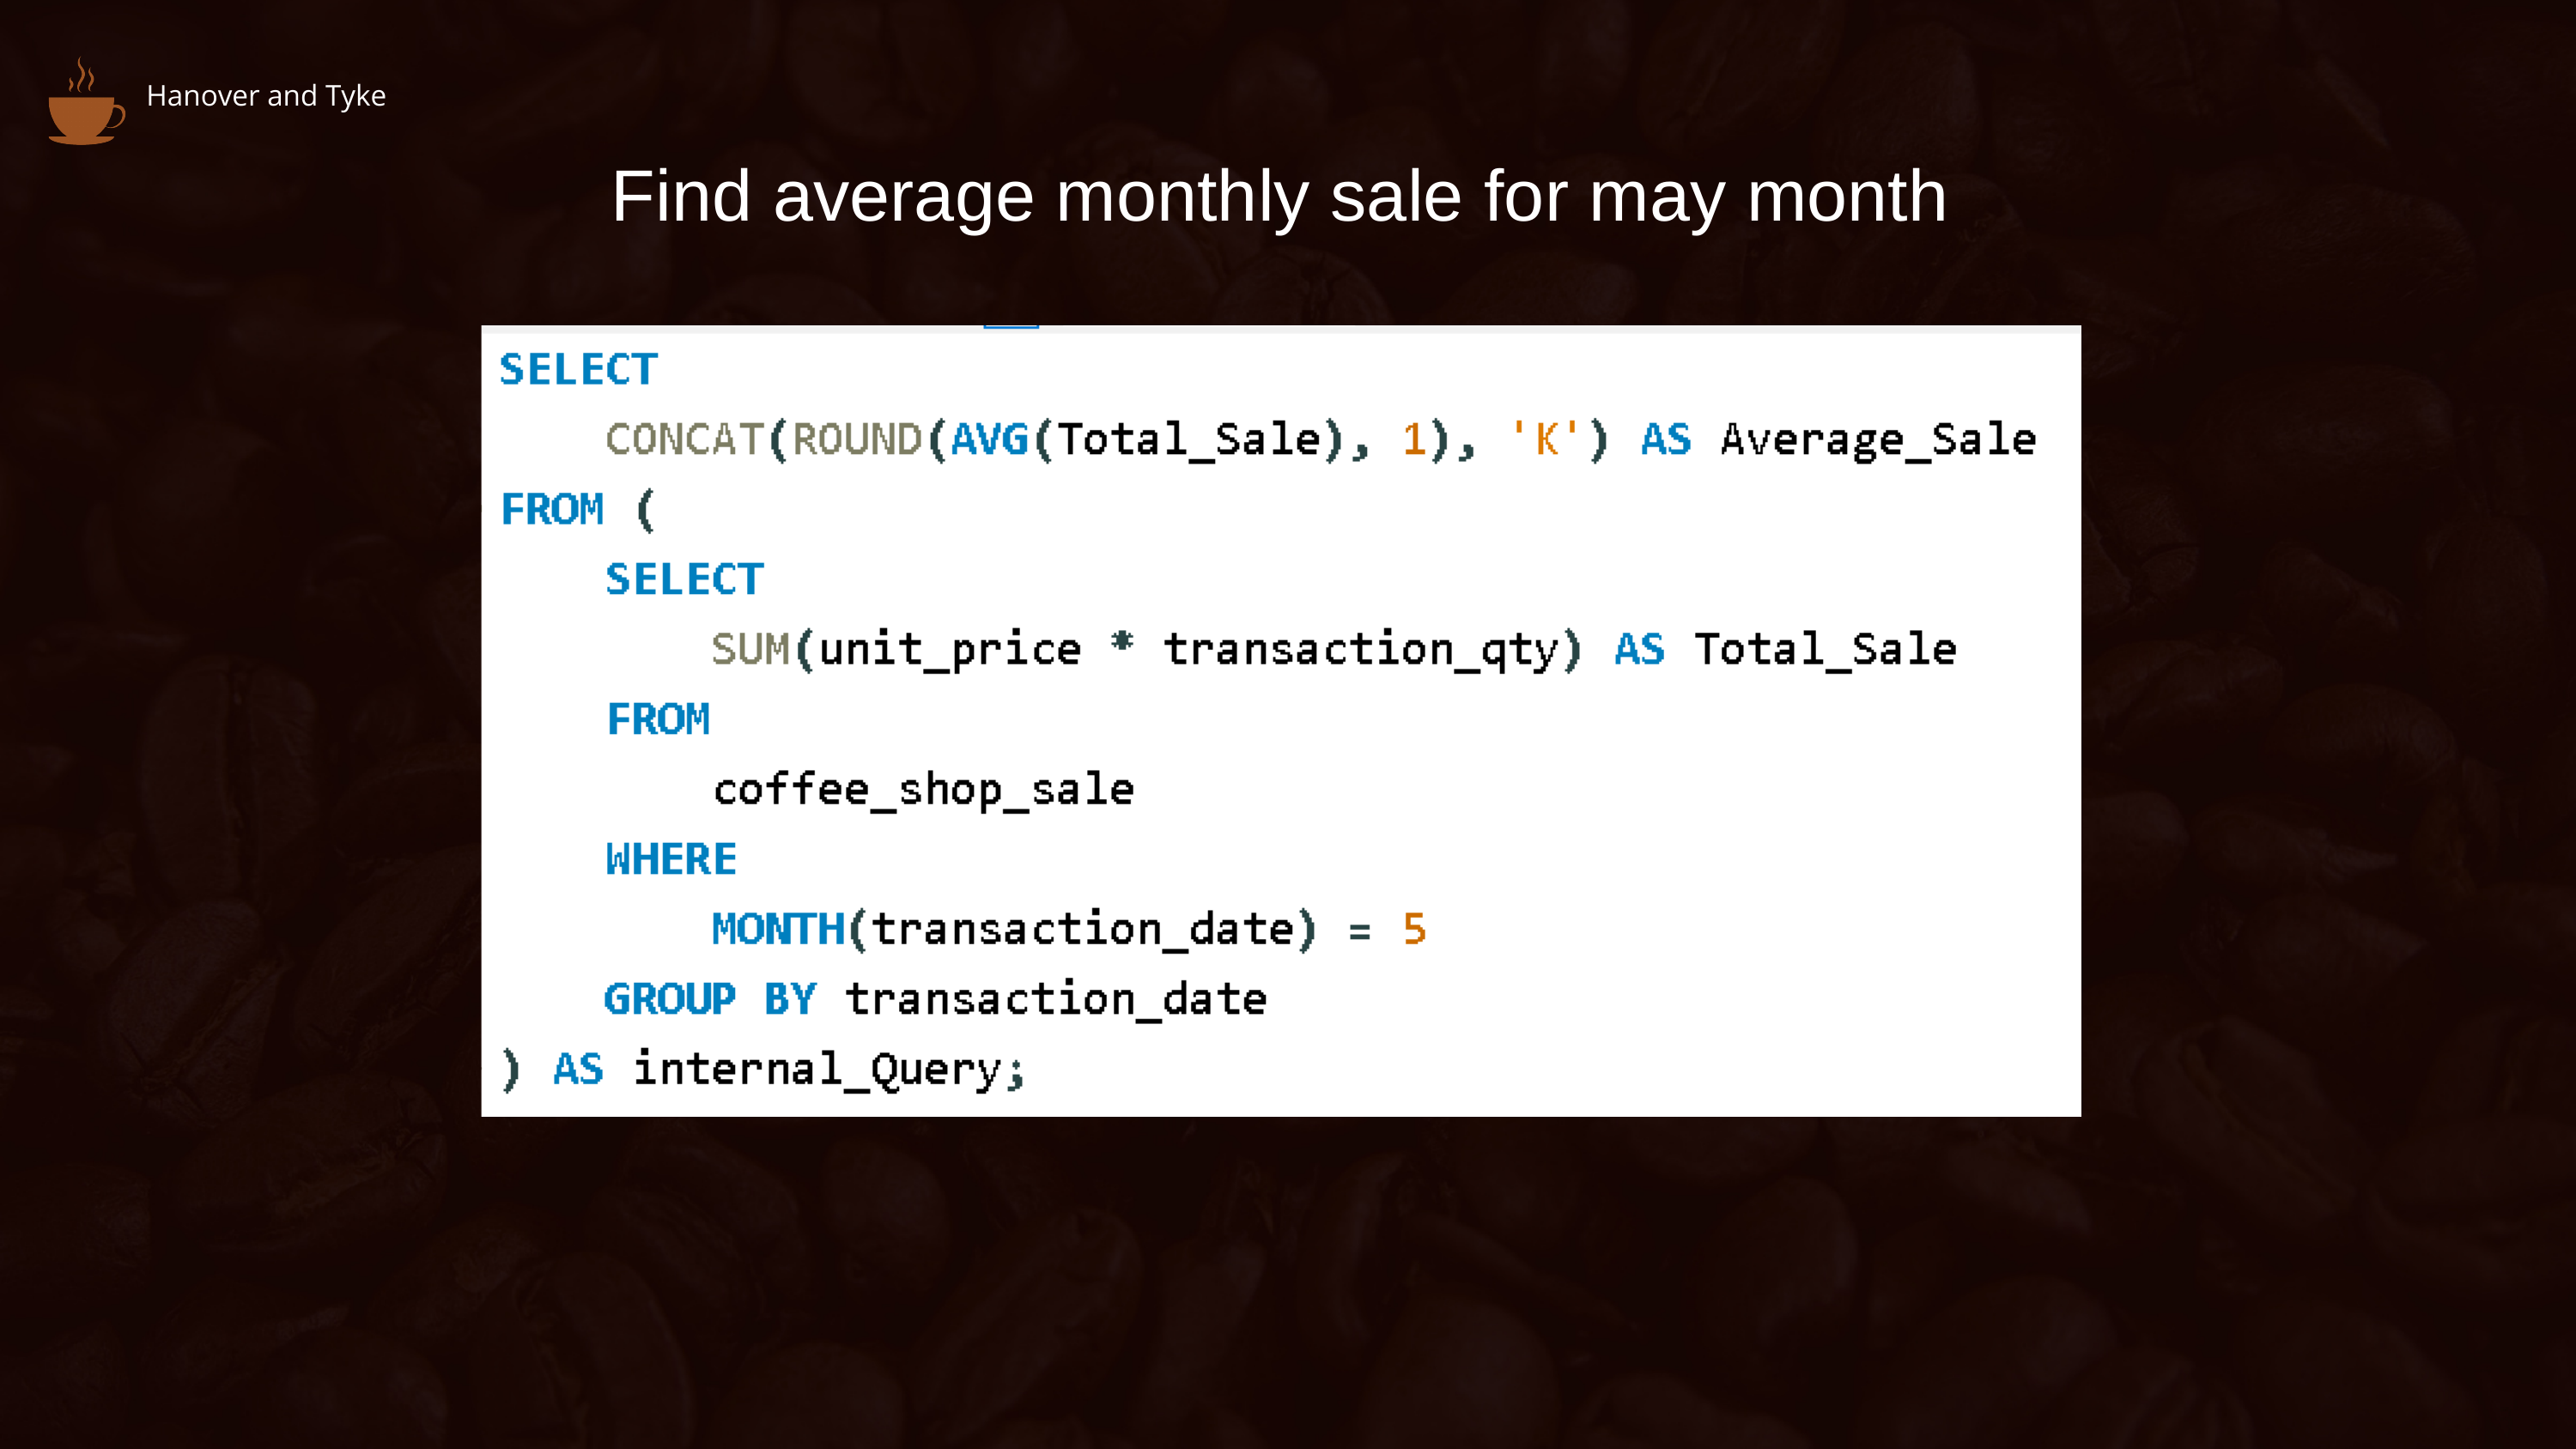

Hanover and Tyke
Find average monthly sale for may month